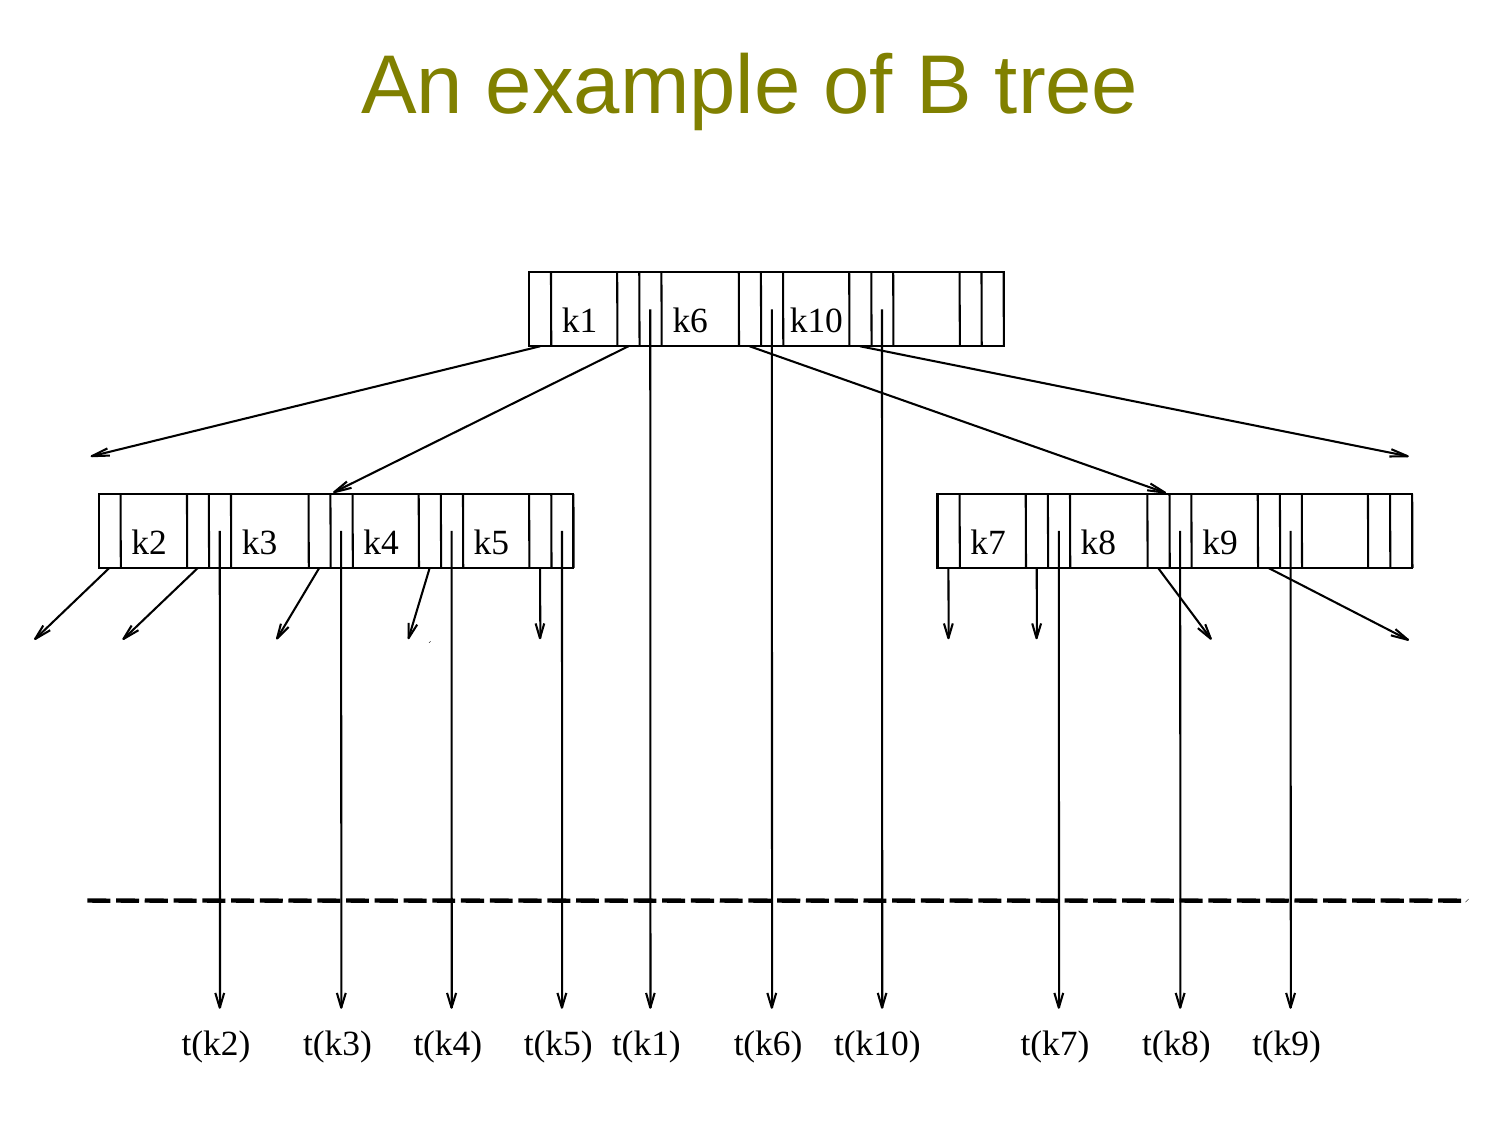

# An example of B tree

k1
k6
k10

k2
k3
k4
k5
k7
k8
k9

t(k2)
t(k3)
t(k4)
t(k5)
t(k1)
t(k6)
t(k10)
t(k7)
t(k8)
t(k9)